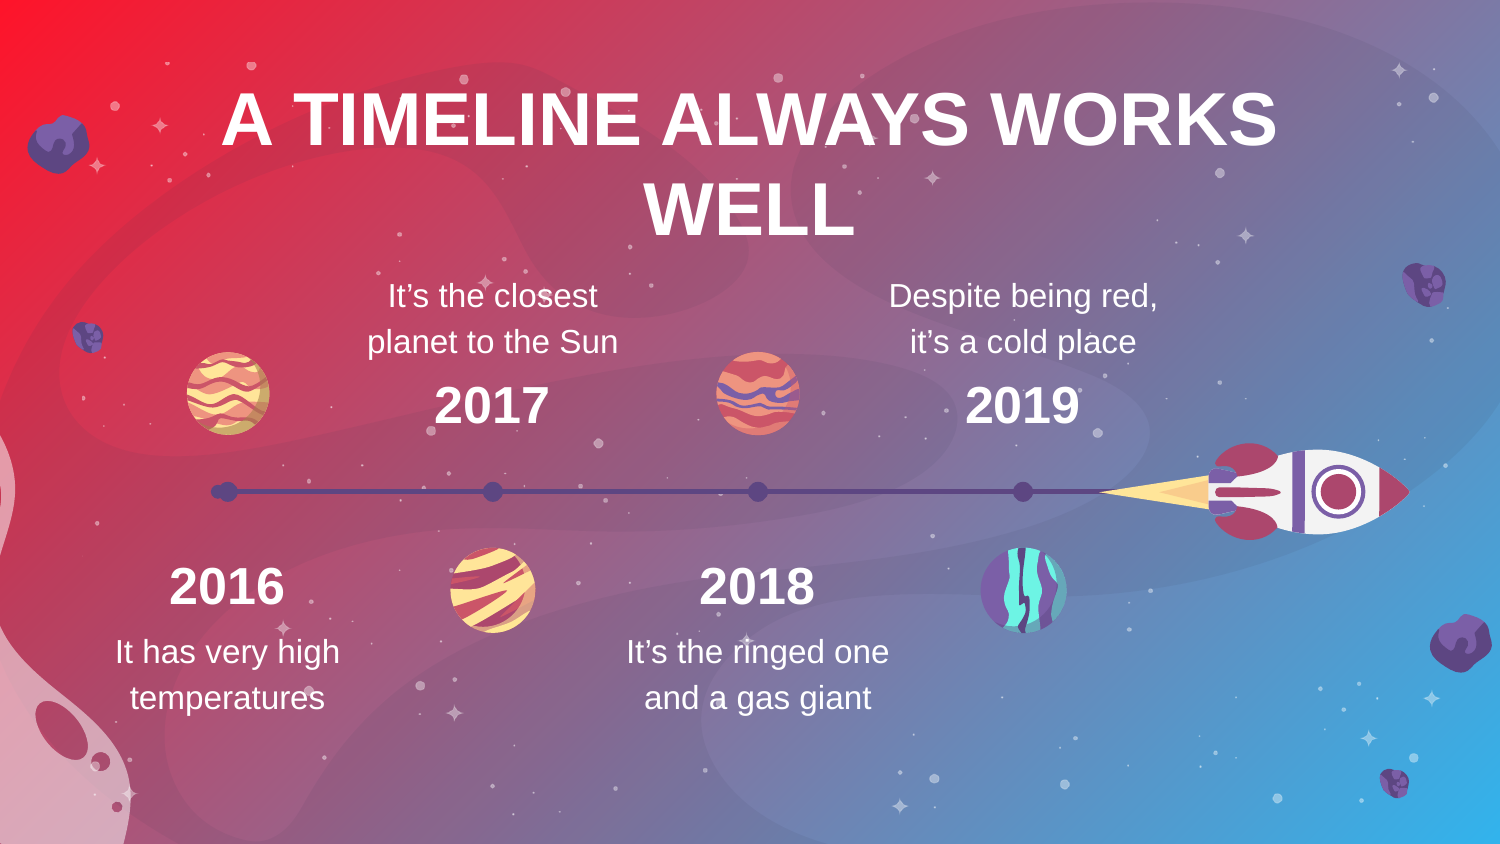

# A TIMELINE ALWAYS WORKS WELL
It’s the closest planet to the Sun
Despite being red, it’s a cold place

2017
2019

2016
2018
It has very high temperatures
It’s the ringed one and a gas giant